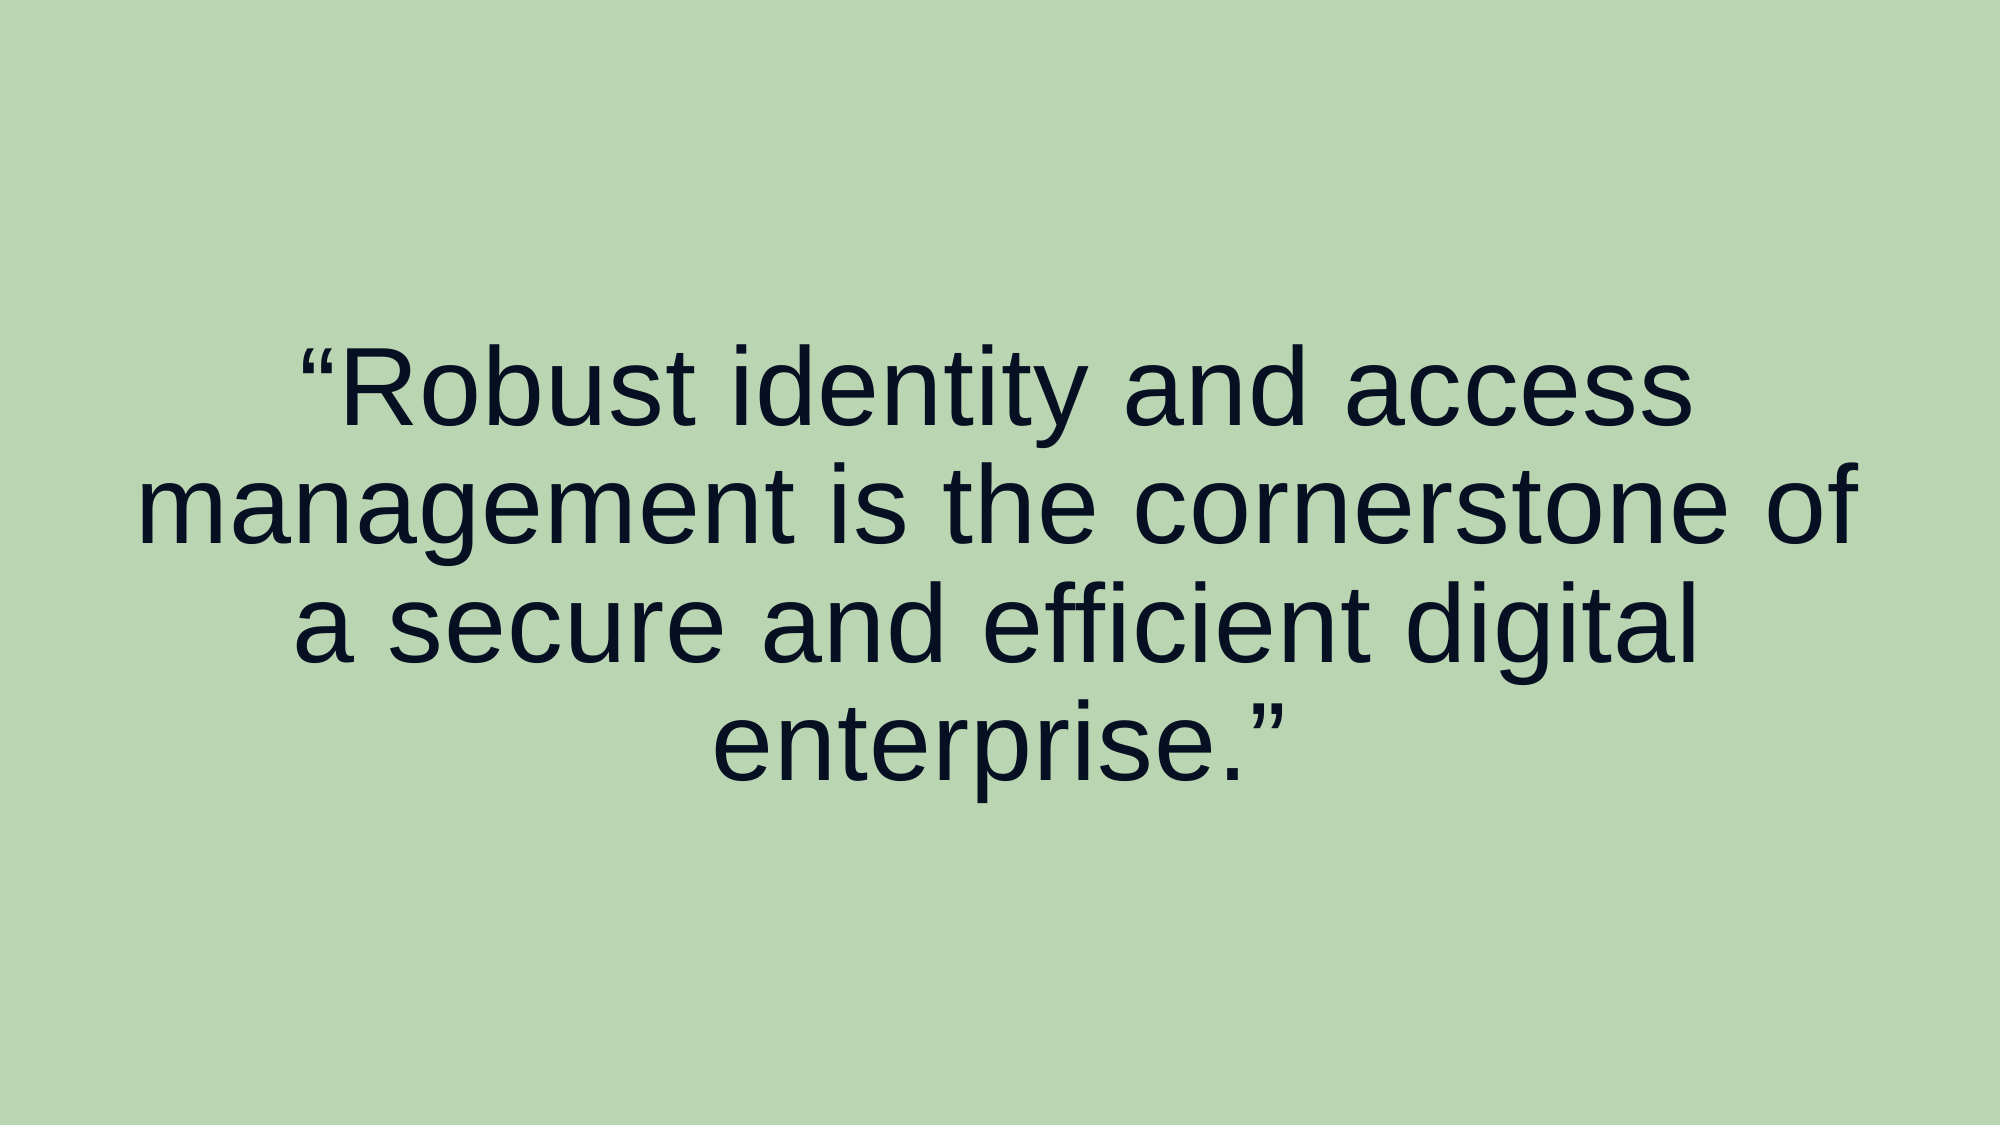

“Robust identity and access management is the cornerstone of a secure and efficient digital enterprise.”